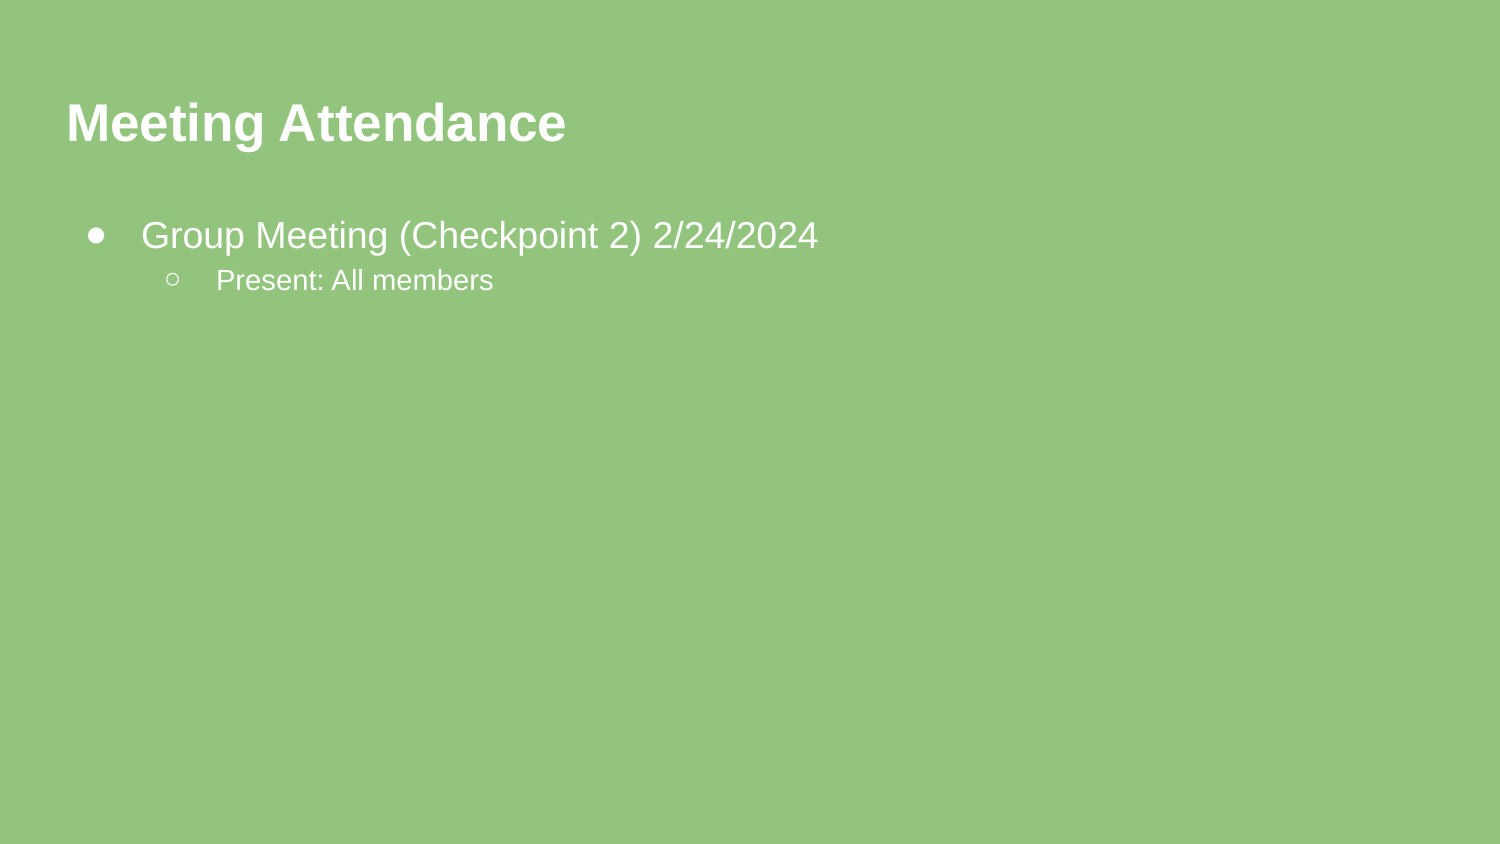

# Meeting Attendance

Group Meeting (Checkpoint 2) 2/24/2024
Present: All members